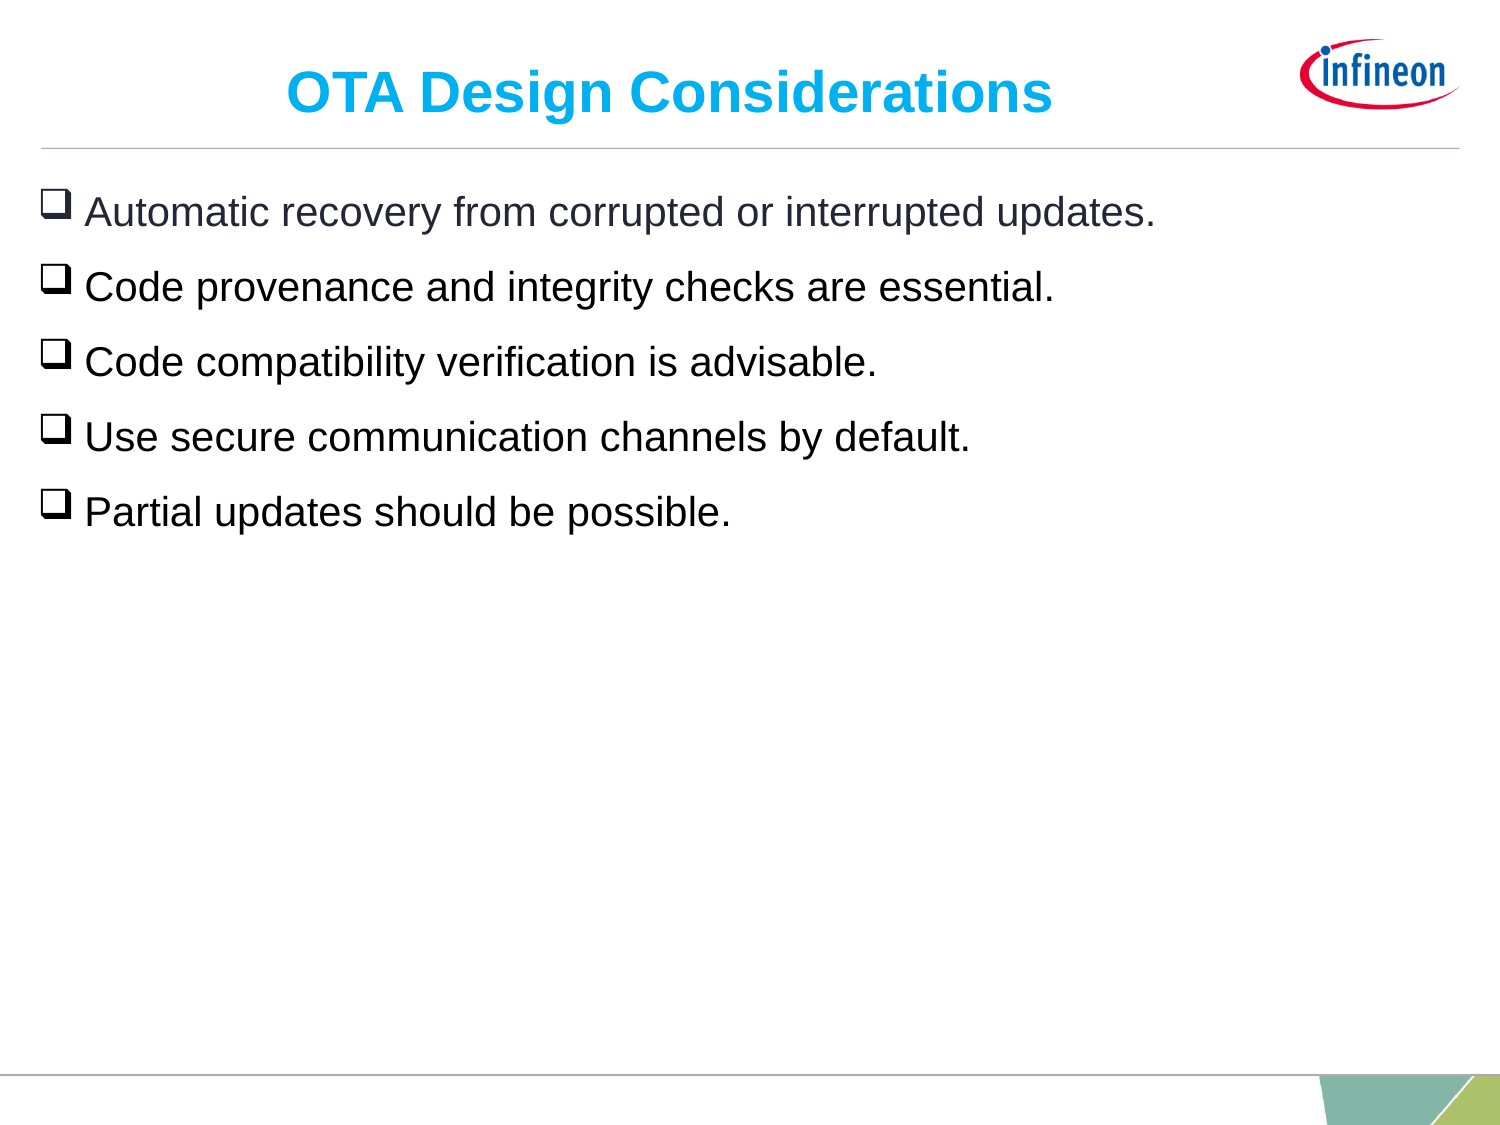

# OTA Design Considerations
Automatic recovery from corrupted or interrupted updates.
Code provenance and integrity checks are essential.
Code compatibility verification is advisable.
Use secure communication channels by default.
Partial updates should be possible.